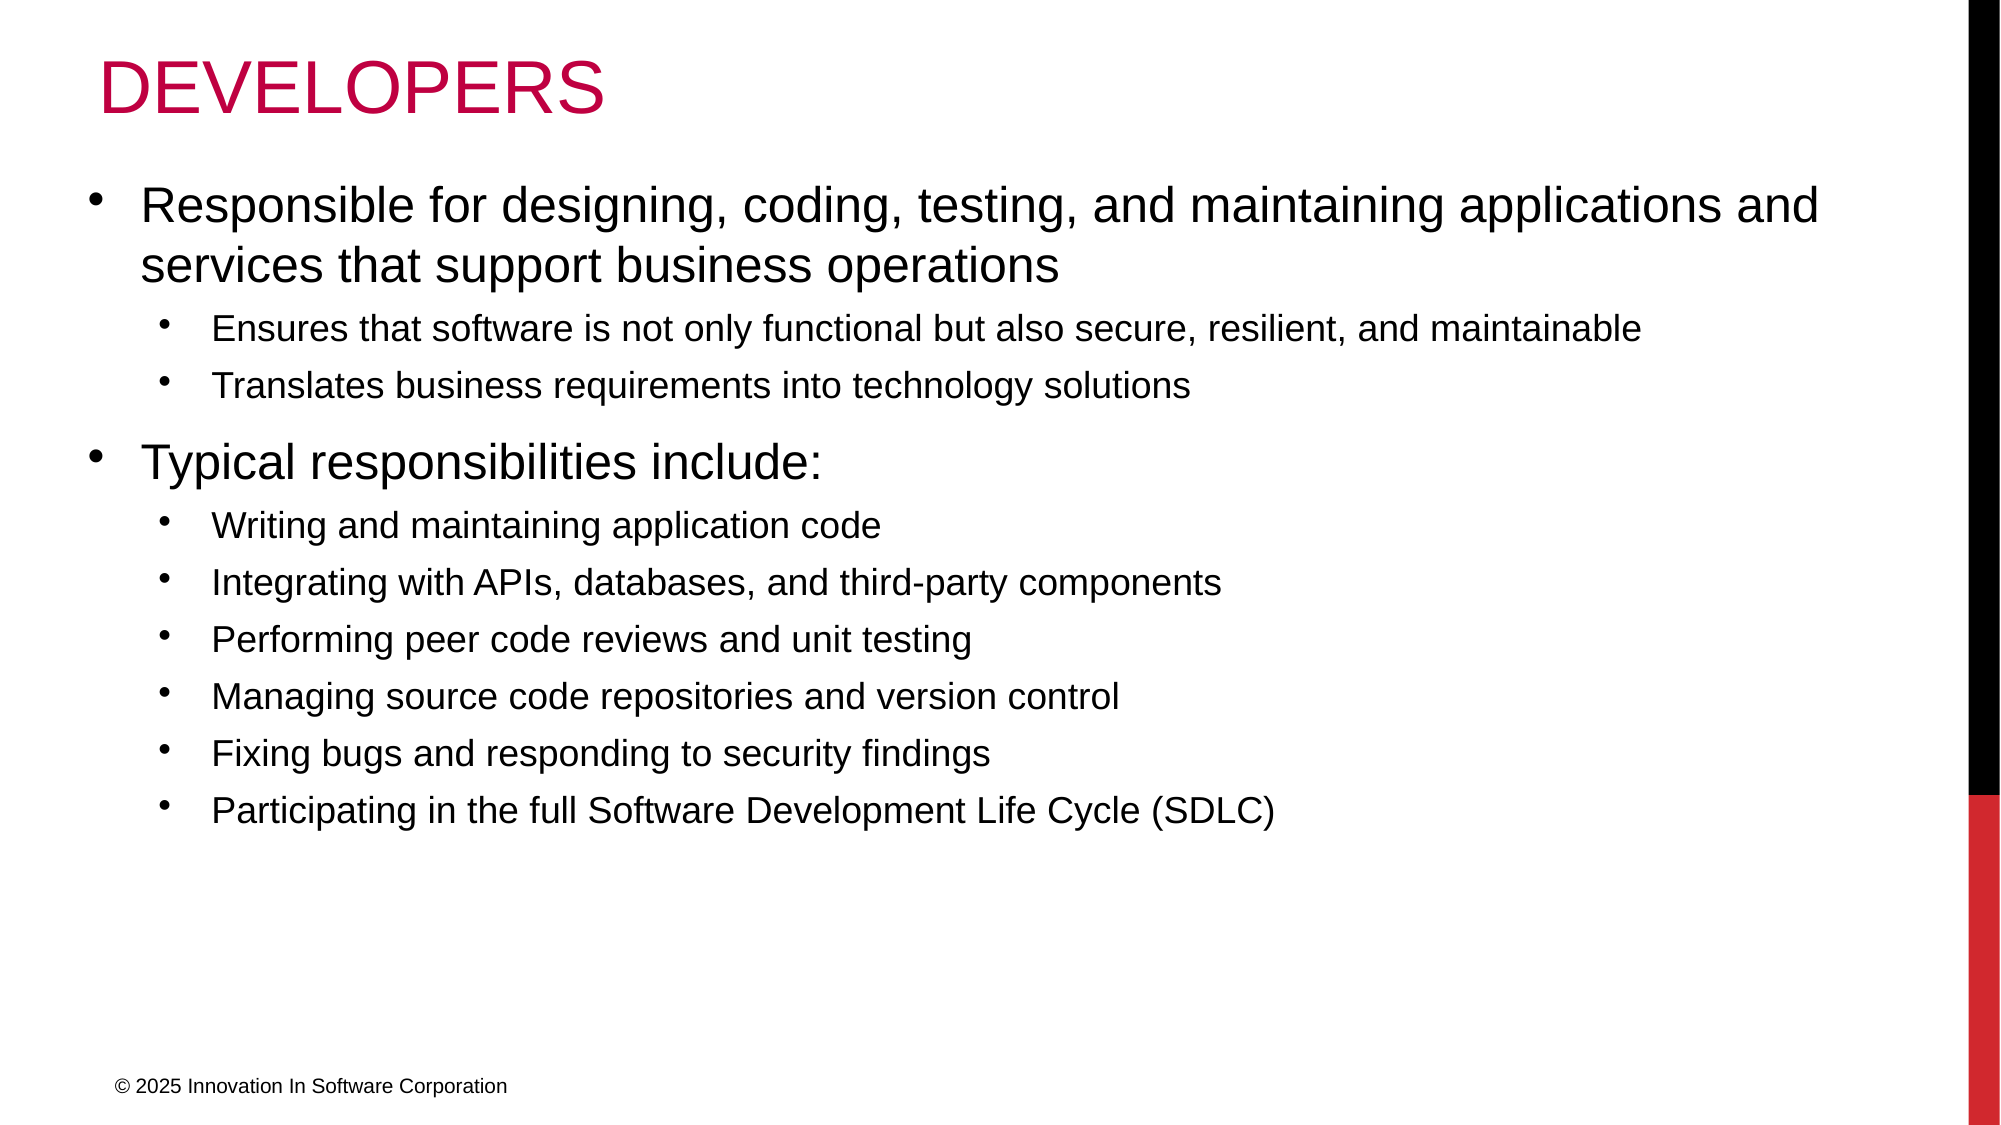

# Developers
Responsible for designing, coding, testing, and maintaining applications and services that support business operations
Ensures that software is not only functional but also secure, resilient, and maintainable
Translates business requirements into technology solutions
Typical responsibilities include:
Writing and maintaining application code
Integrating with APIs, databases, and third-party components
Performing peer code reviews and unit testing
Managing source code repositories and version control
Fixing bugs and responding to security findings
Participating in the full Software Development Life Cycle (SDLC)
© 2025 Innovation In Software Corporation